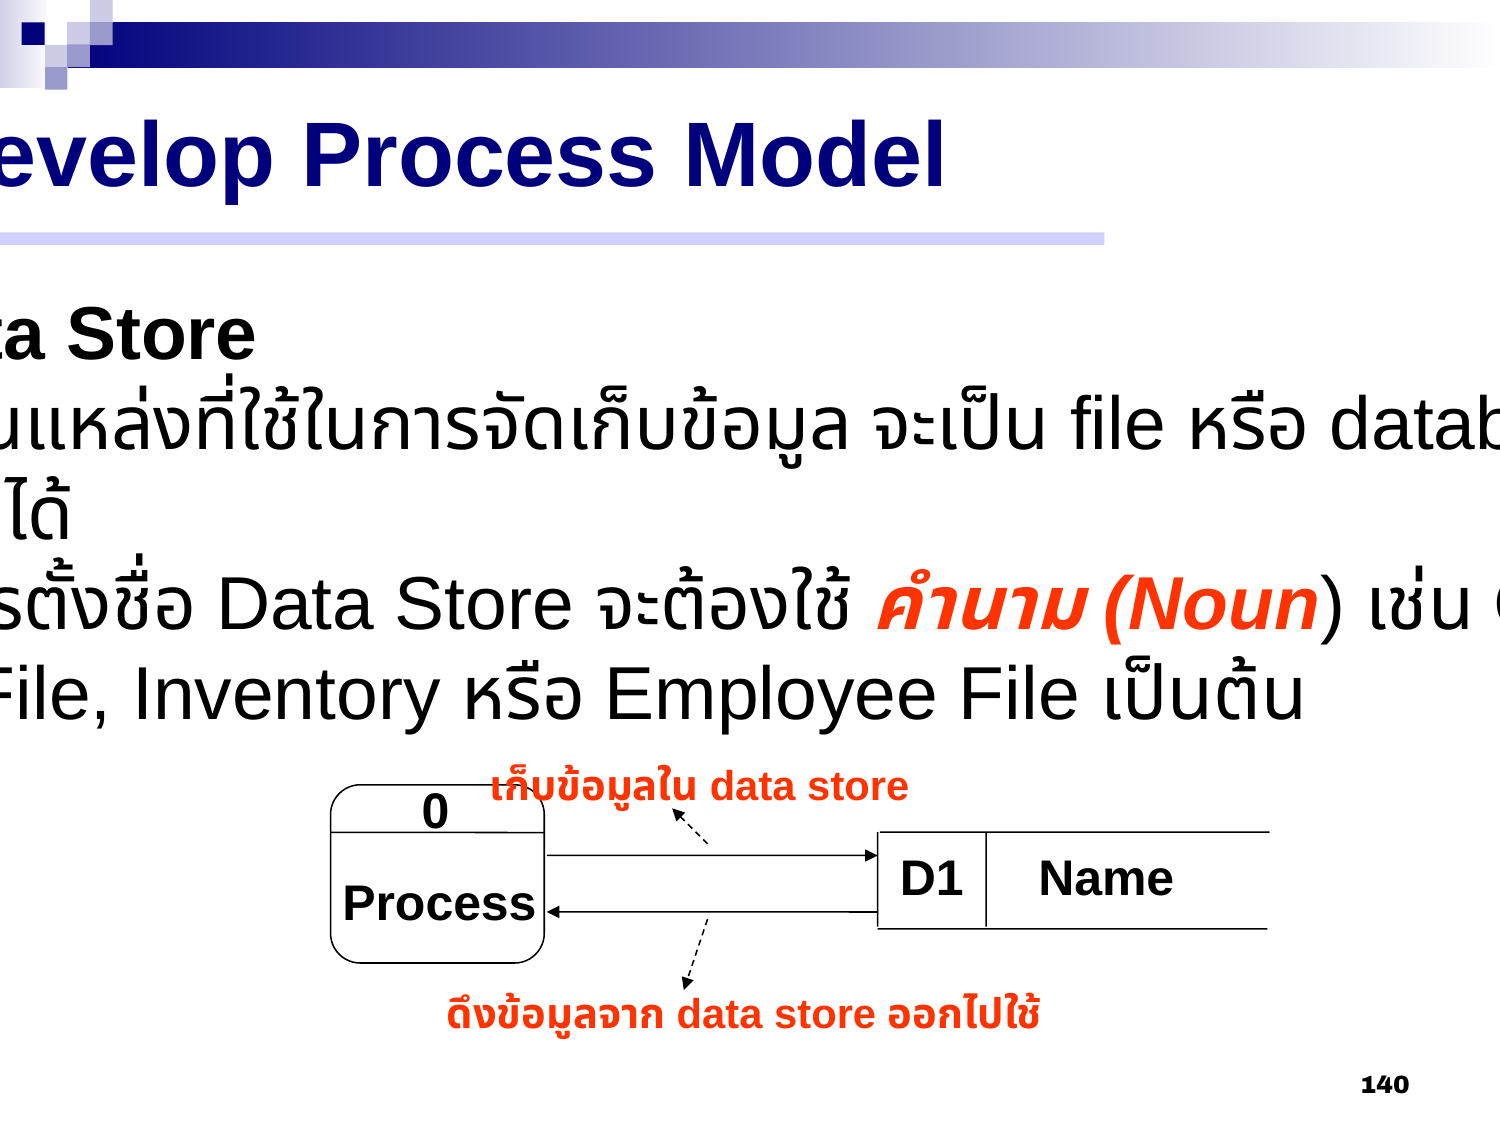

Develop Process Model

(3)  Data Store
เป็นแหล่งที่ใช้ในการจัดเก็บข้อมูล จะเป็น file หรือ database
       ก็ได้
การตั้งชื่อ Data Store จะต้องใช้ คำนาม (Noun) เช่น Customer
       File, Inventory หรือ Employee File เป็นต้น

เก็บข้อมูลใน data store
0

D1
Name

Process

ดึงข้อมูลจาก data store ออกไปใช้
140